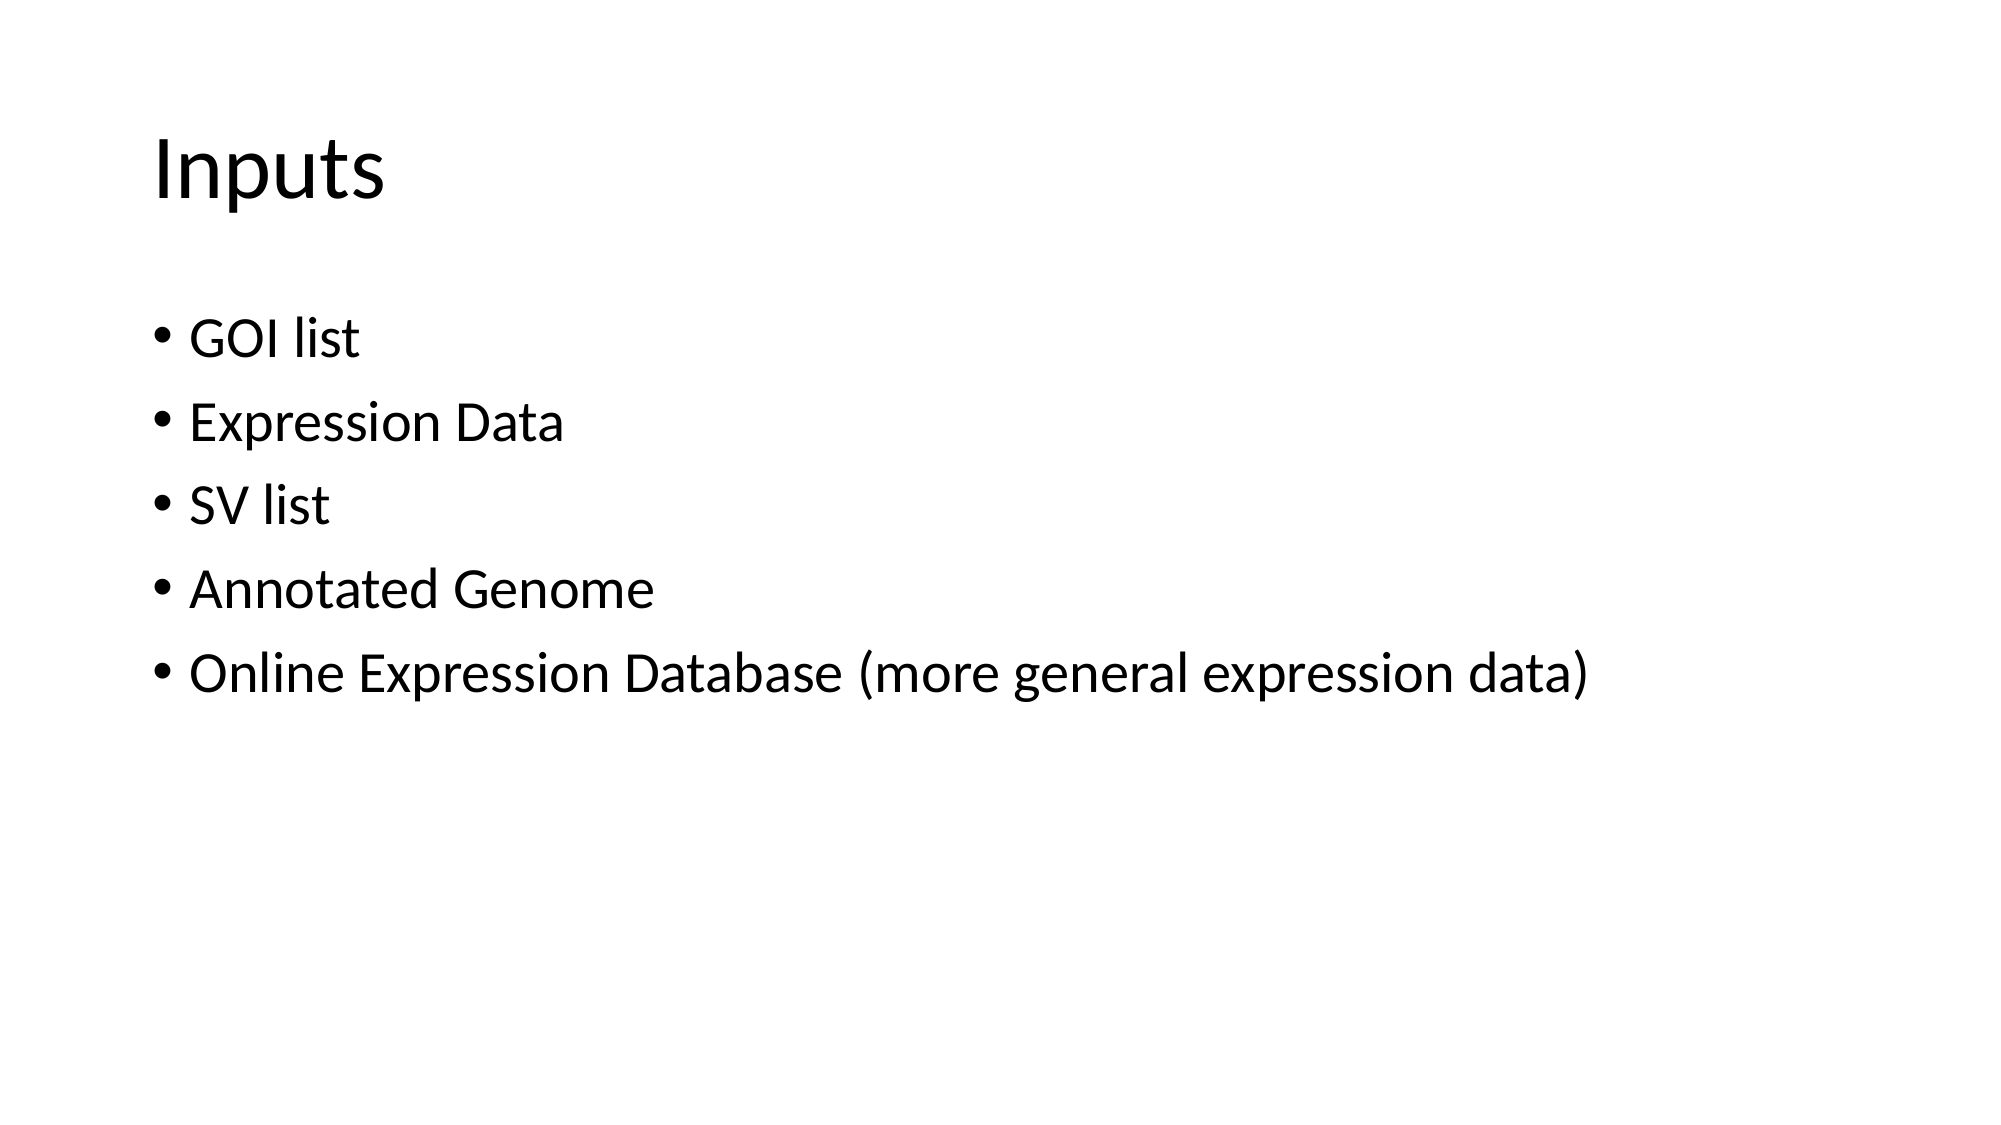

# Inputs
GOI list
Expression Data
SV list
Annotated Genome
Online Expression Database (more general expression data)